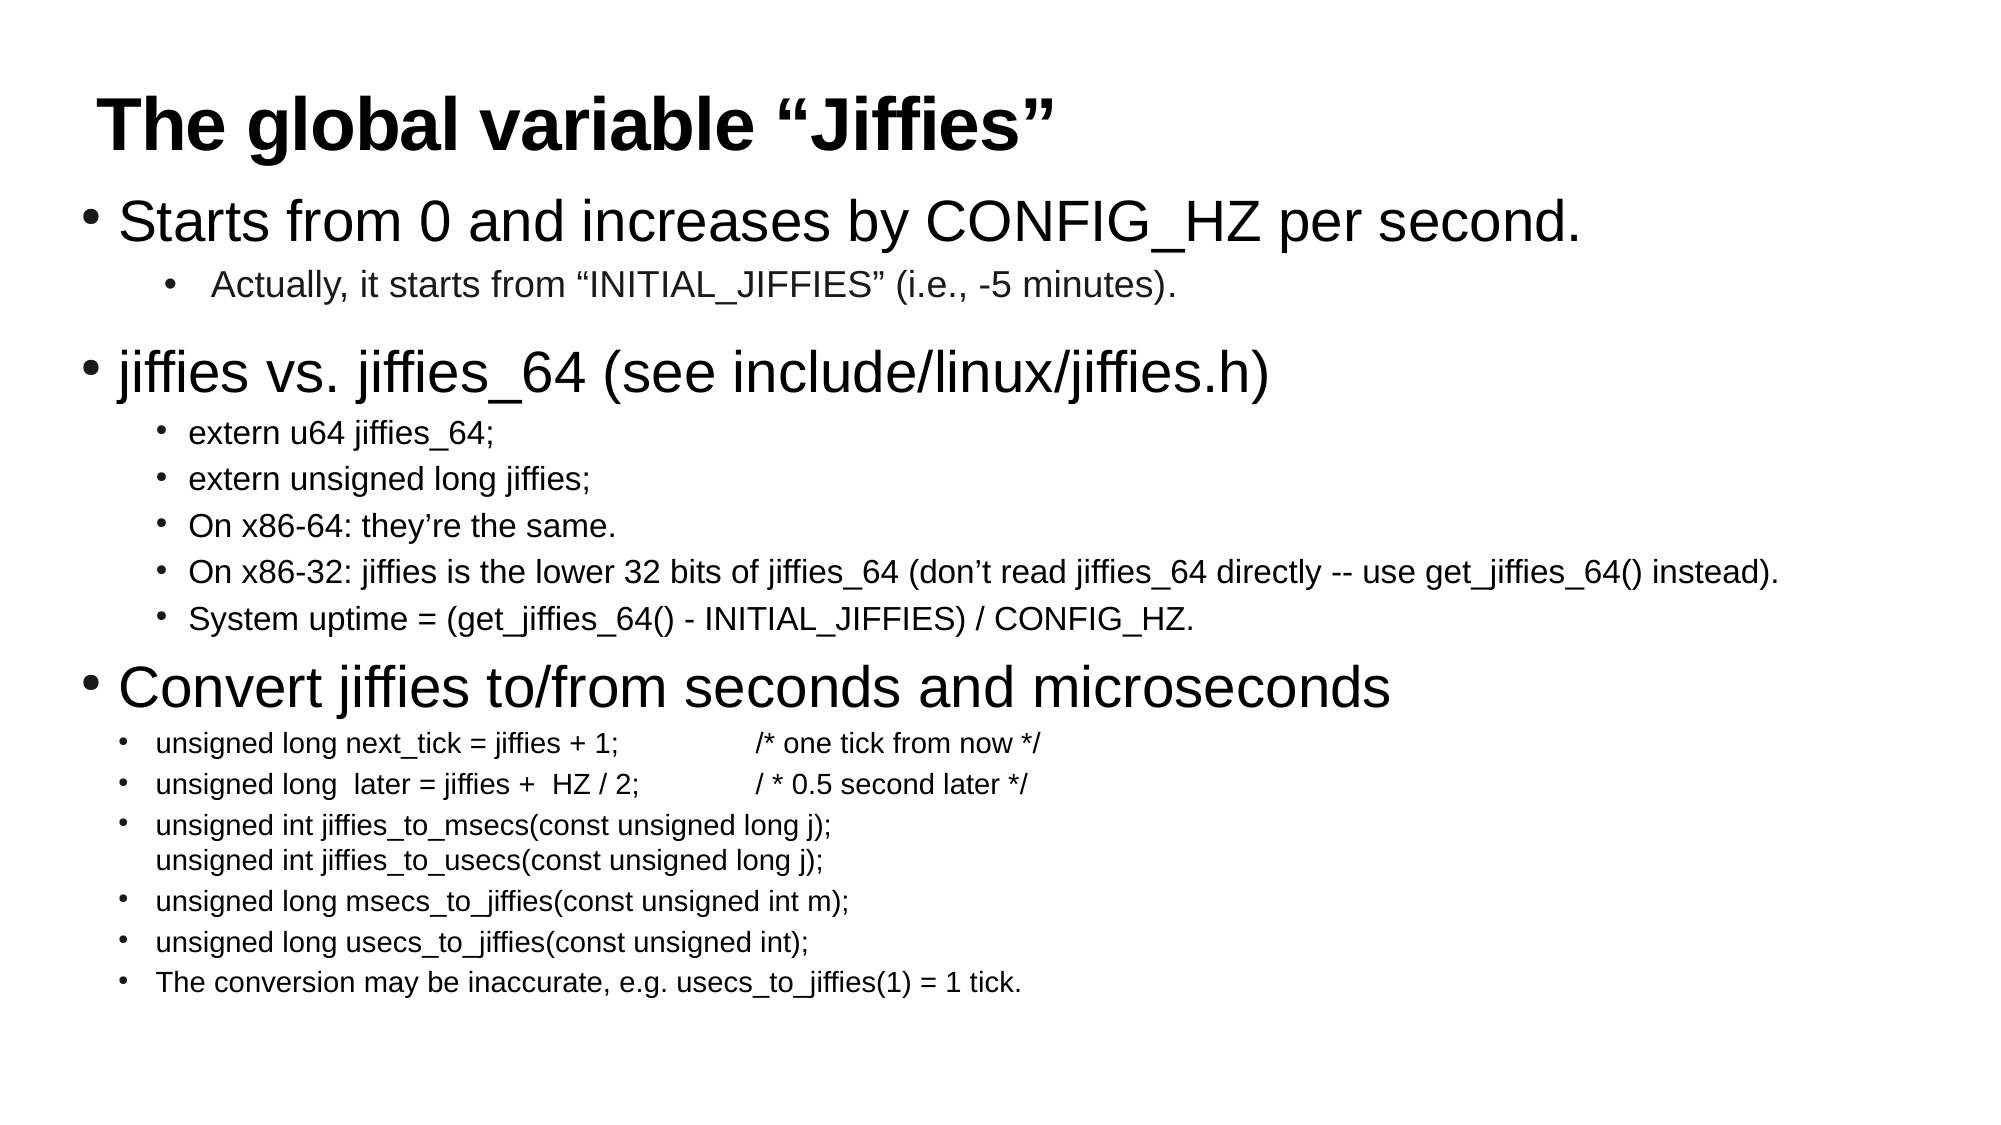

The global variable “Jiffies”
Starts from 0 and increases by CONFIG_HZ per second.

jiffies vs. jiffies_64 (see include/linux/jiffies.h)
extern u64 jiffies_64;
extern unsigned long jiffies;
On x86-64: they’re the same.
On x86-32: jiffies is the lower 32 bits of jiffies_64 (don’t read jiffies_64 directly -- use get_jiffies_64() instead).
System uptime = (get_jiffies_64() - INITIAL_JIFFIES) / CONFIG_HZ.
Convert jiffies to/from seconds and microseconds
unsigned long next_tick = jiffies + 1;  	/* one tick from now */
unsigned long  later = jiffies +  HZ / 2;	/ * 0.5 second later */
unsigned int jiffies_to_msecs(const unsigned long j);
unsigned int jiffies_to_usecs(const unsigned long j);
unsigned long msecs_to_jiffies(const unsigned int m);
unsigned long usecs_to_jiffies(const unsigned int);
The conversion may be inaccurate, e.g. usecs_to_jiffies(1) = 1 tick.

Actually, it starts from “INITIAL_JIFFIES” (i.e., -5 minutes).